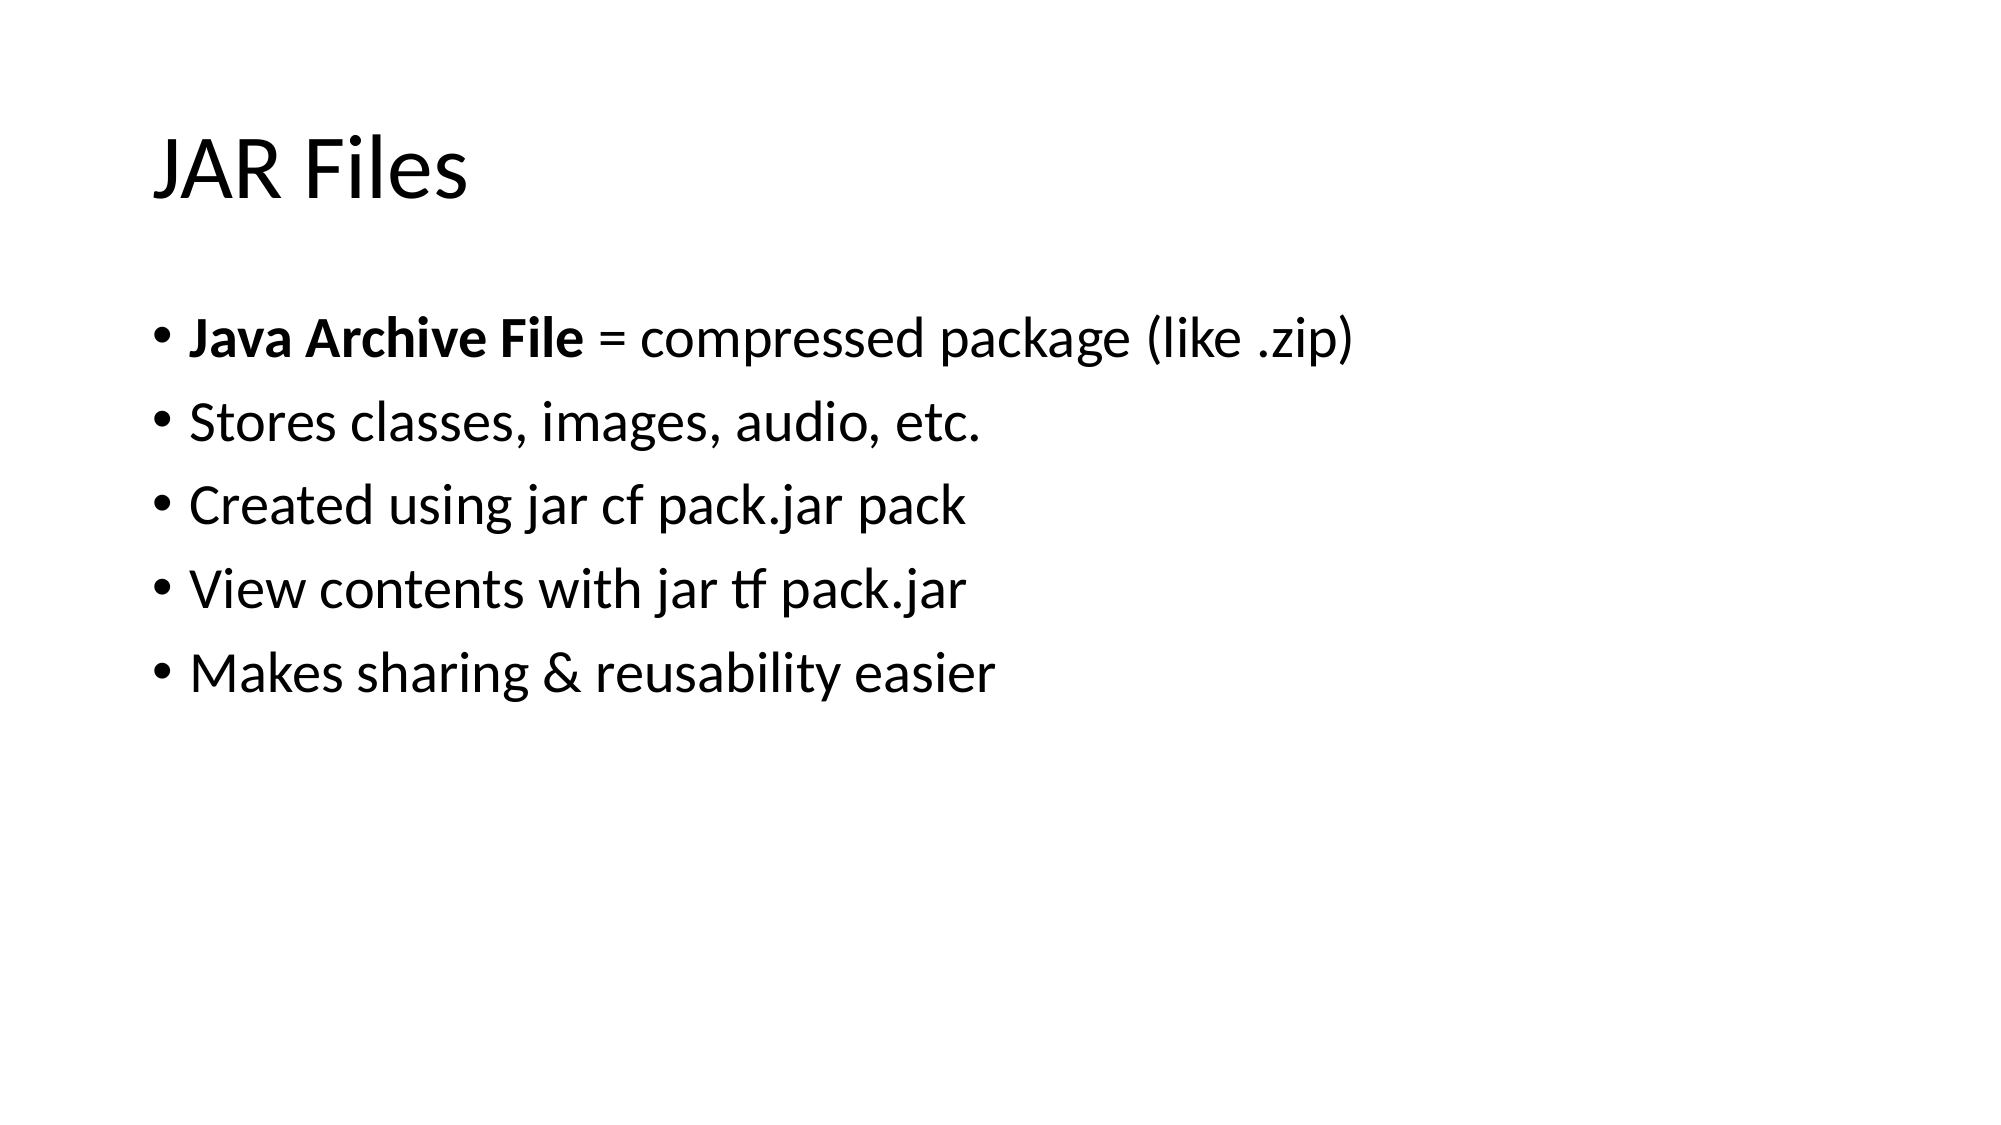

# JAR Files
Java Archive File = compressed package (like .zip)
Stores classes, images, audio, etc.
Created using jar cf pack.jar pack
View contents with jar tf pack.jar
Makes sharing & reusability easier